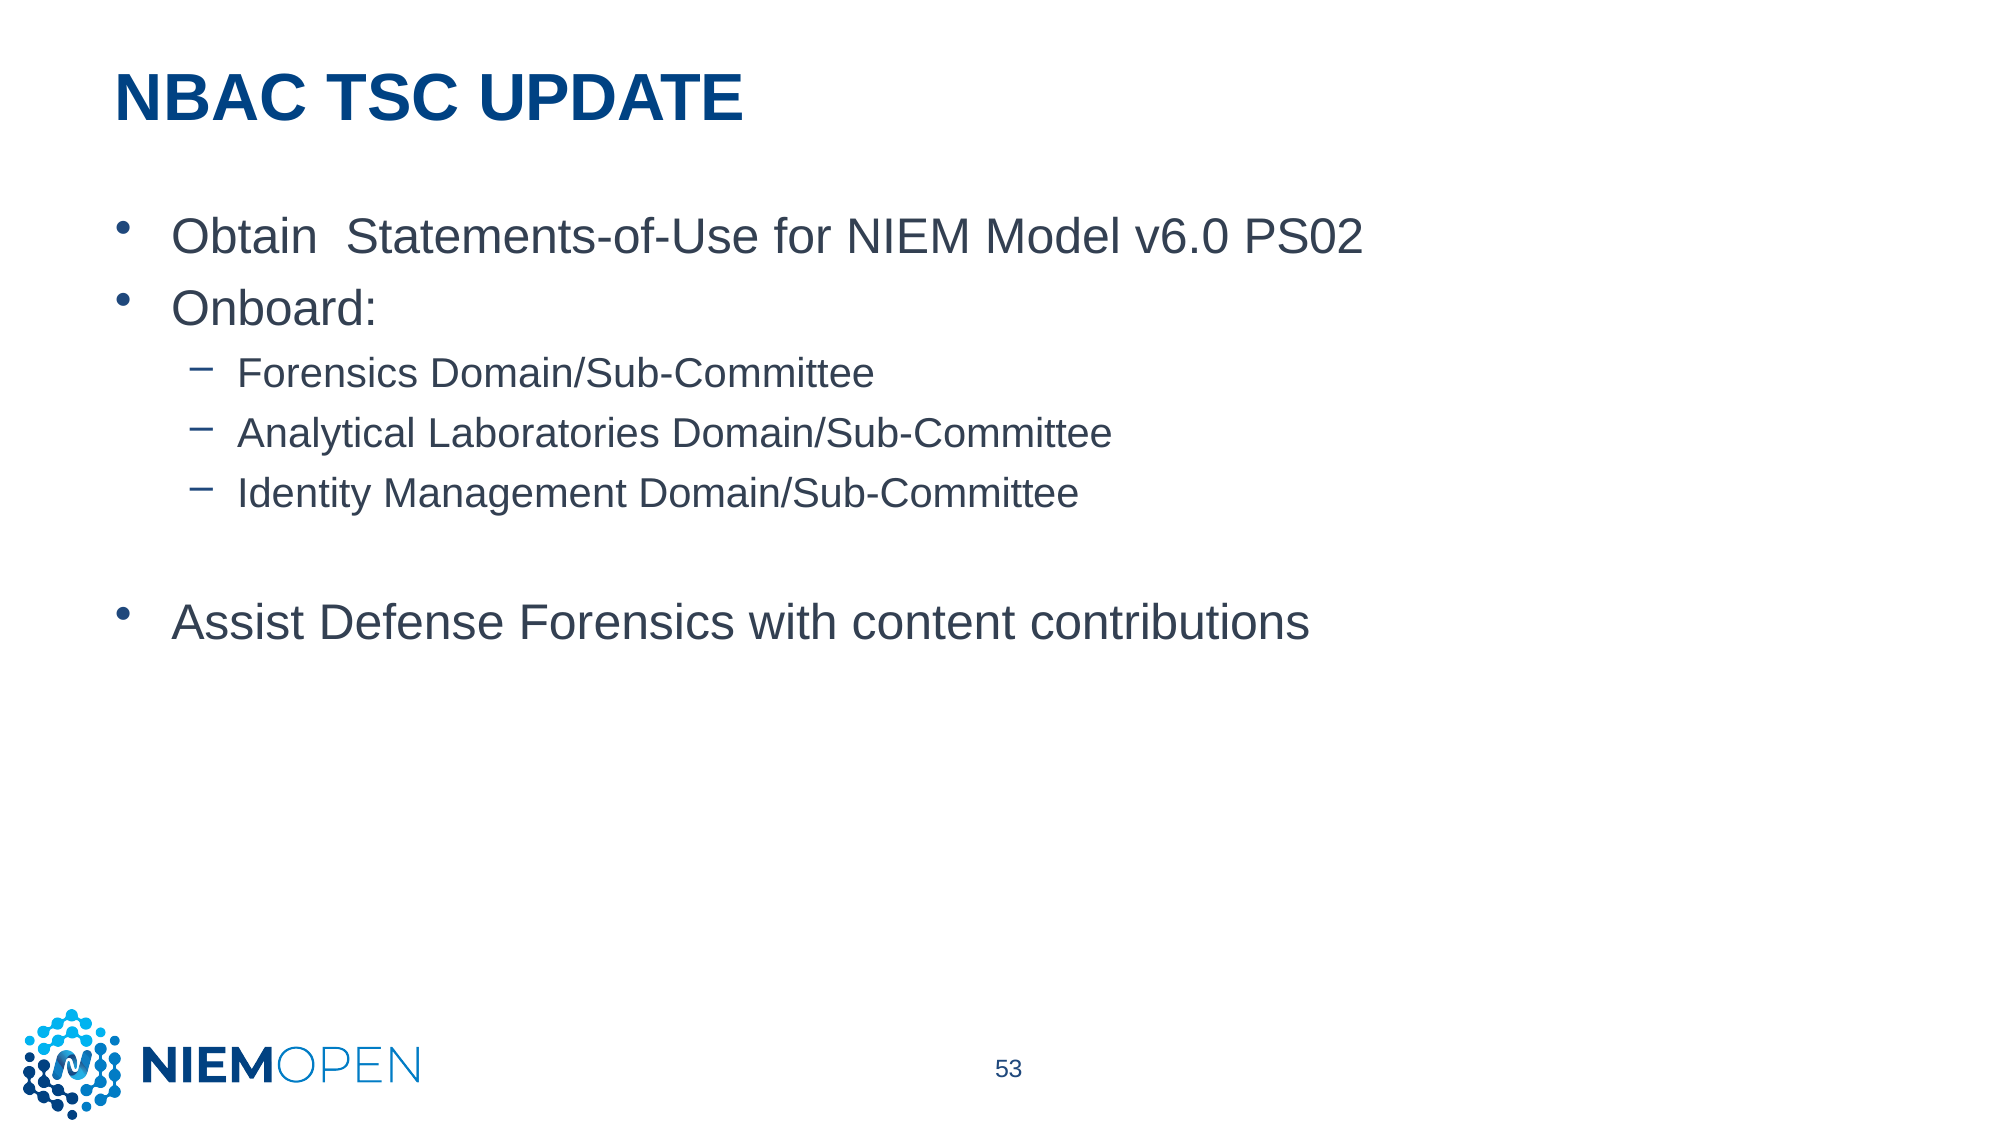

# NBAC TSC UPDATE
Obtain  Statements-of-Use for NIEM Model v6.0 PS02
Onboard:
Forensics Domain/Sub-Committee
Analytical Laboratories Domain/Sub-Committee
Identity Management Domain/Sub-Committee

Assist Defense Forensics with content contributions
53